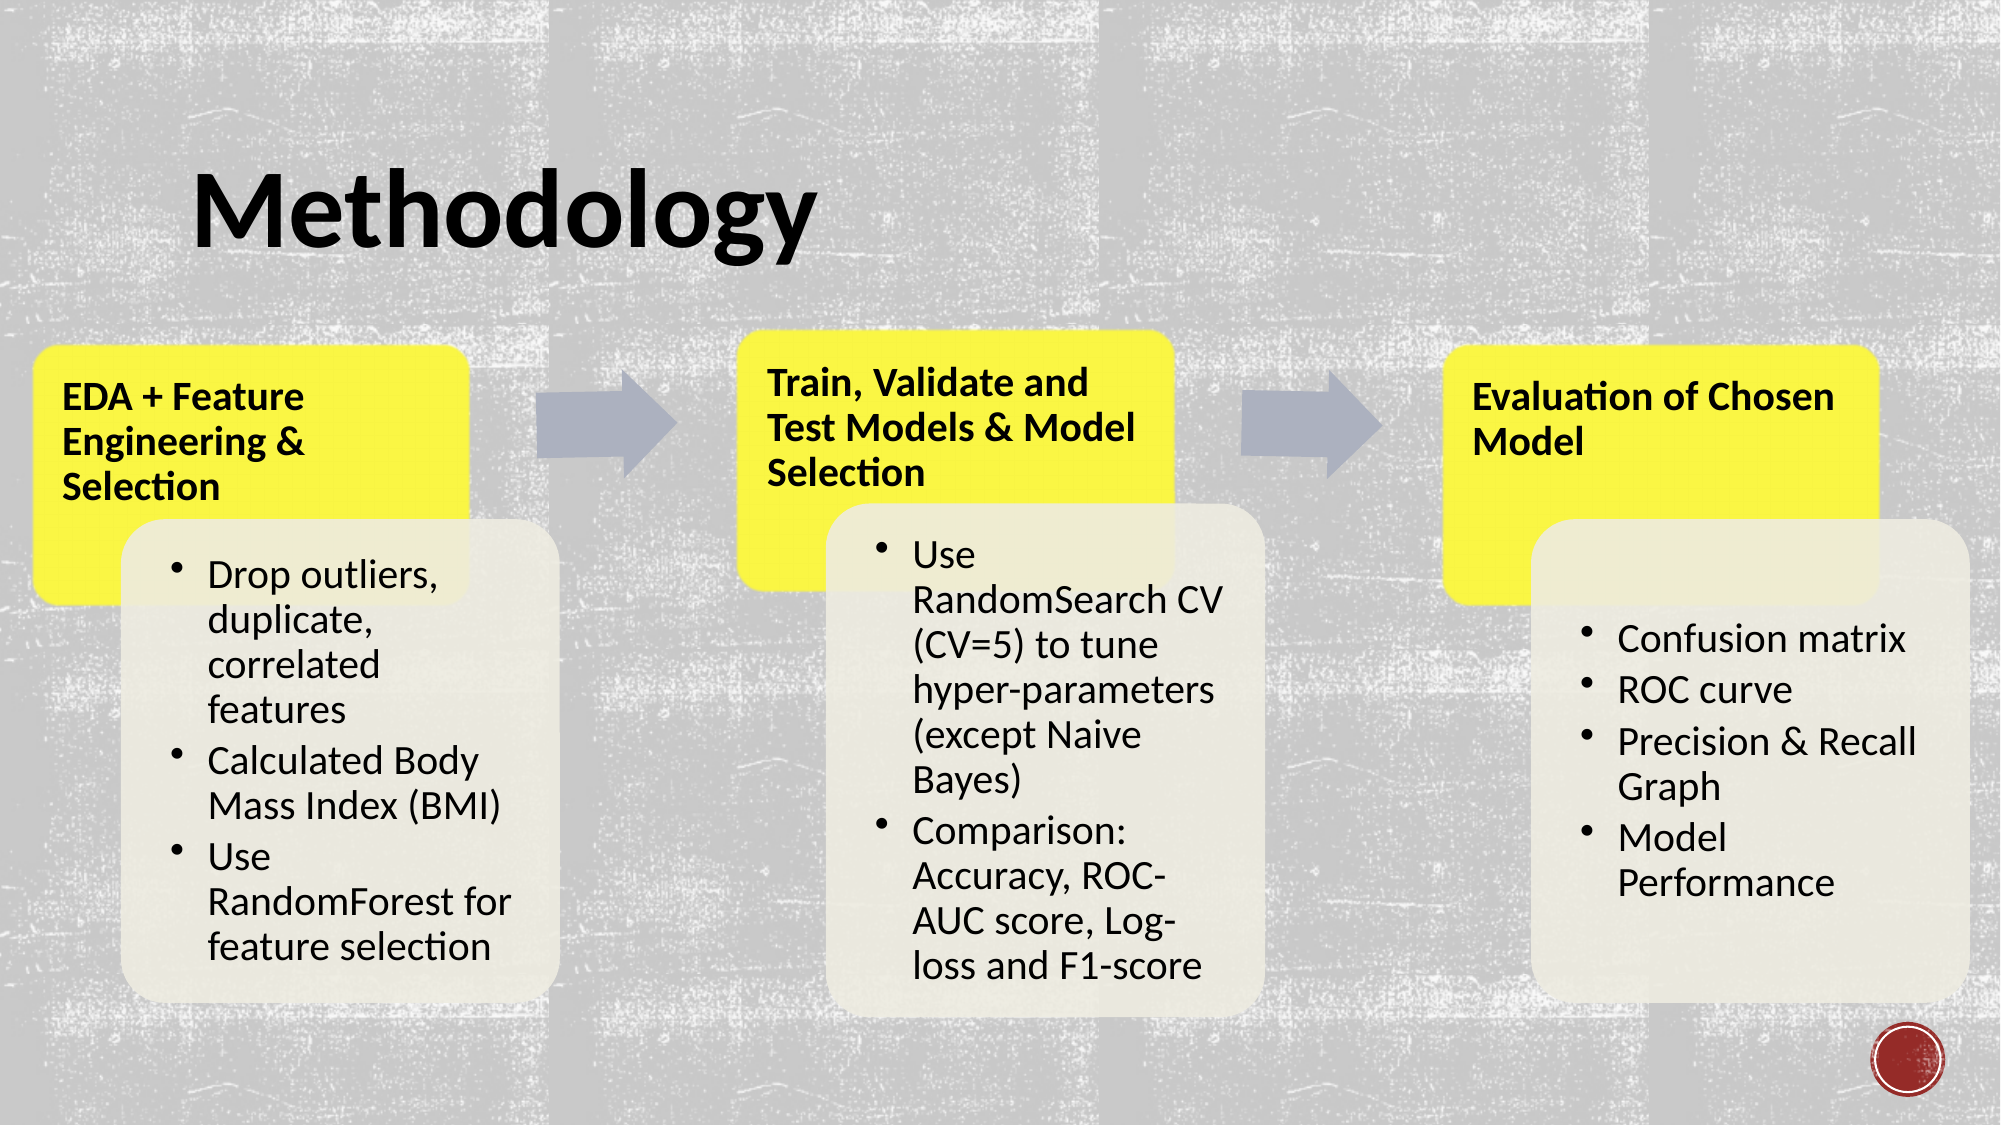

# Methodology
EDA + Feature Engineering & Selection
Drop outliers, duplicate, correlated features
Calculated Body Mass Index (BMI)
Use RandomForest for feature selection

Train, Validate and Test Models & Model Selection
Use RandomSearch CV (CV=5) to tune  hyper-parameters (except Naive Bayes)
Comparison: Accuracy, ROC-AUC score, Log-loss and F1-score

Evaluation of Chosen Model
Confusion matrix
ROC curve
Precision & Recall Graph
Model Performance